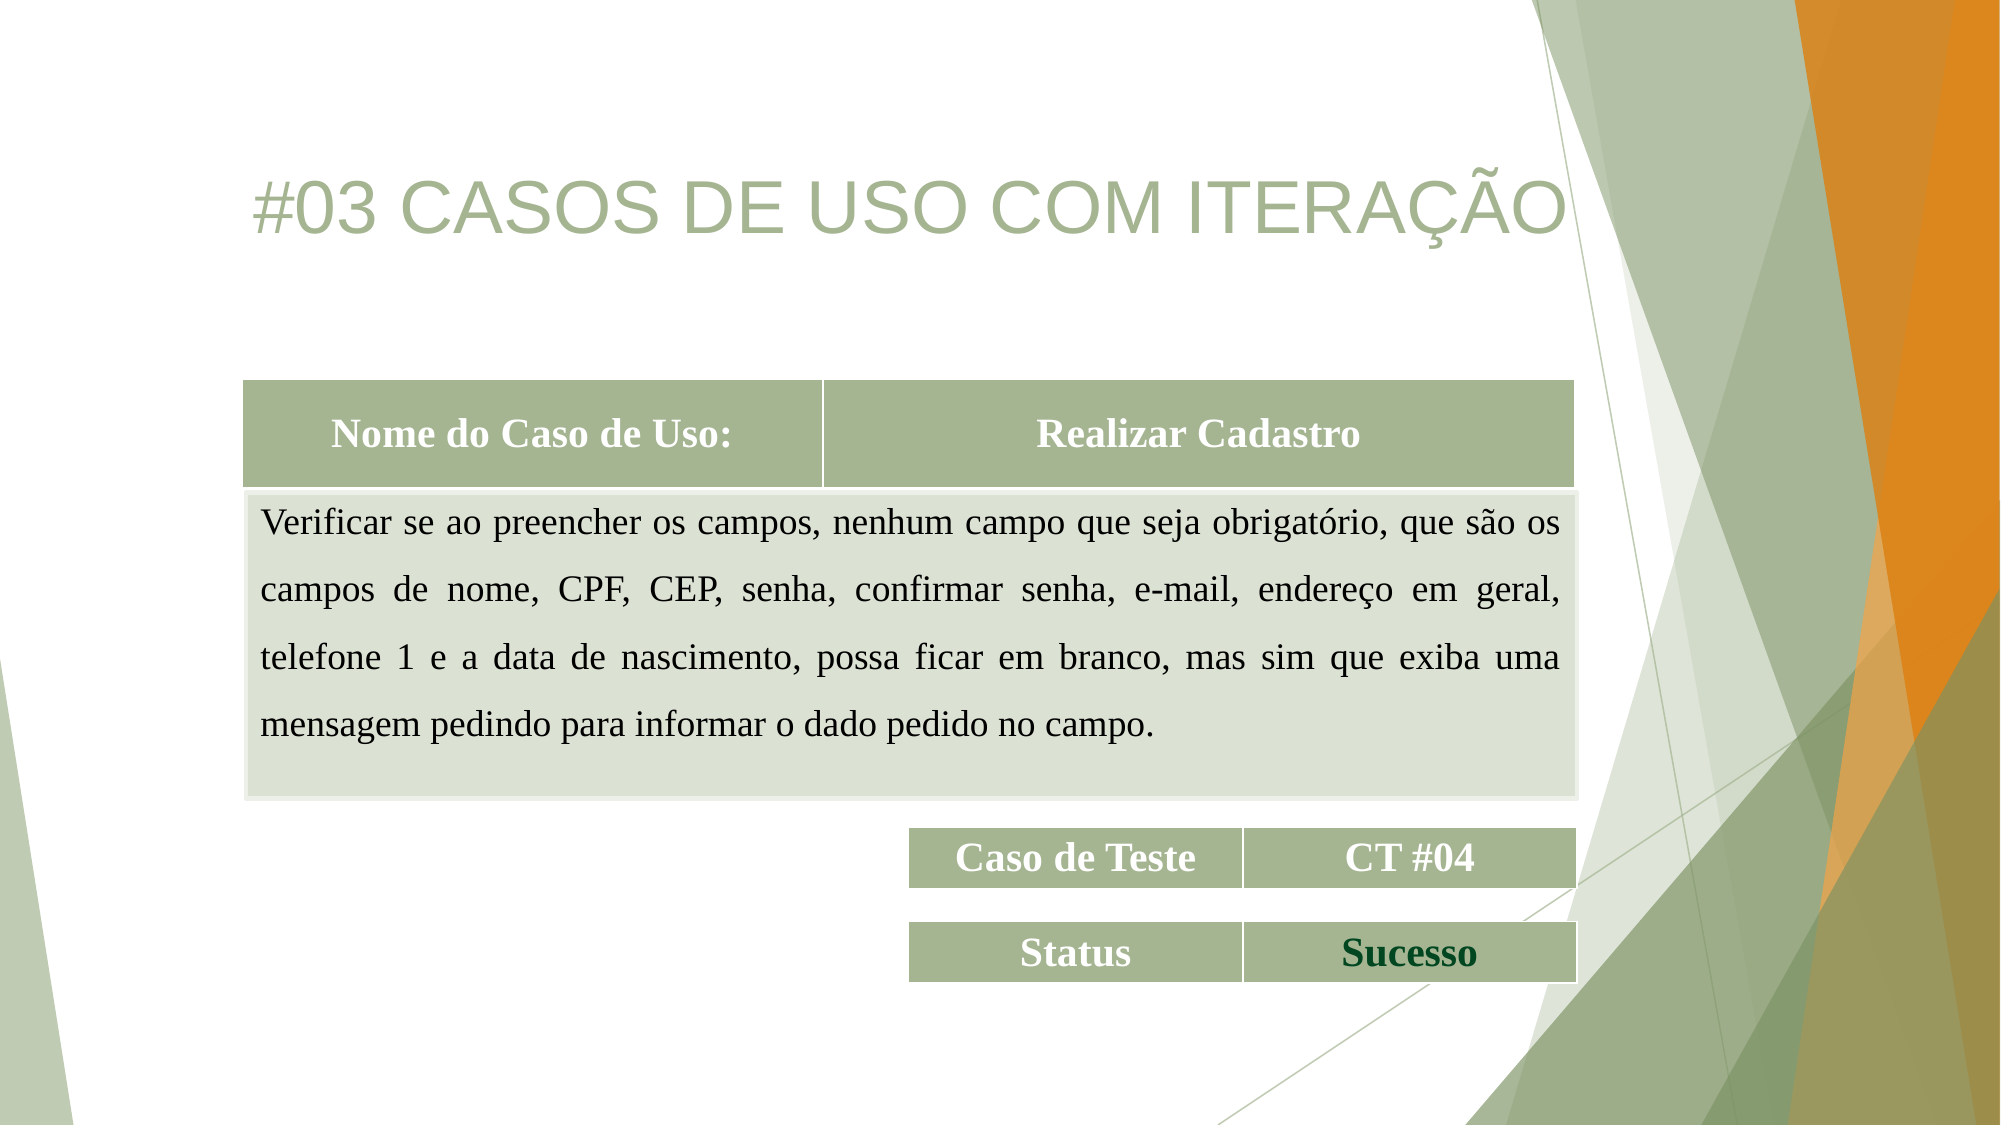

#03 CASOS DE USO COM ITERAÇÃO
| Nome do Caso de Uso: | Realizar Cadastro |
| --- | --- |

Verificar se ao preencher os campos, nenhum campo que seja obrigatório, que são os campos de nome, CPF, CEP, senha, confirmar senha, e-mail, endereço em geral, telefone 1 e a data de nascimento, possa ficar em branco, mas sim que exiba uma mensagem pedindo para informar o dado pedido no campo.

| Caso de Teste | CT #04 |
| --- | --- |
| Status | Sucesso |
| --- | --- |